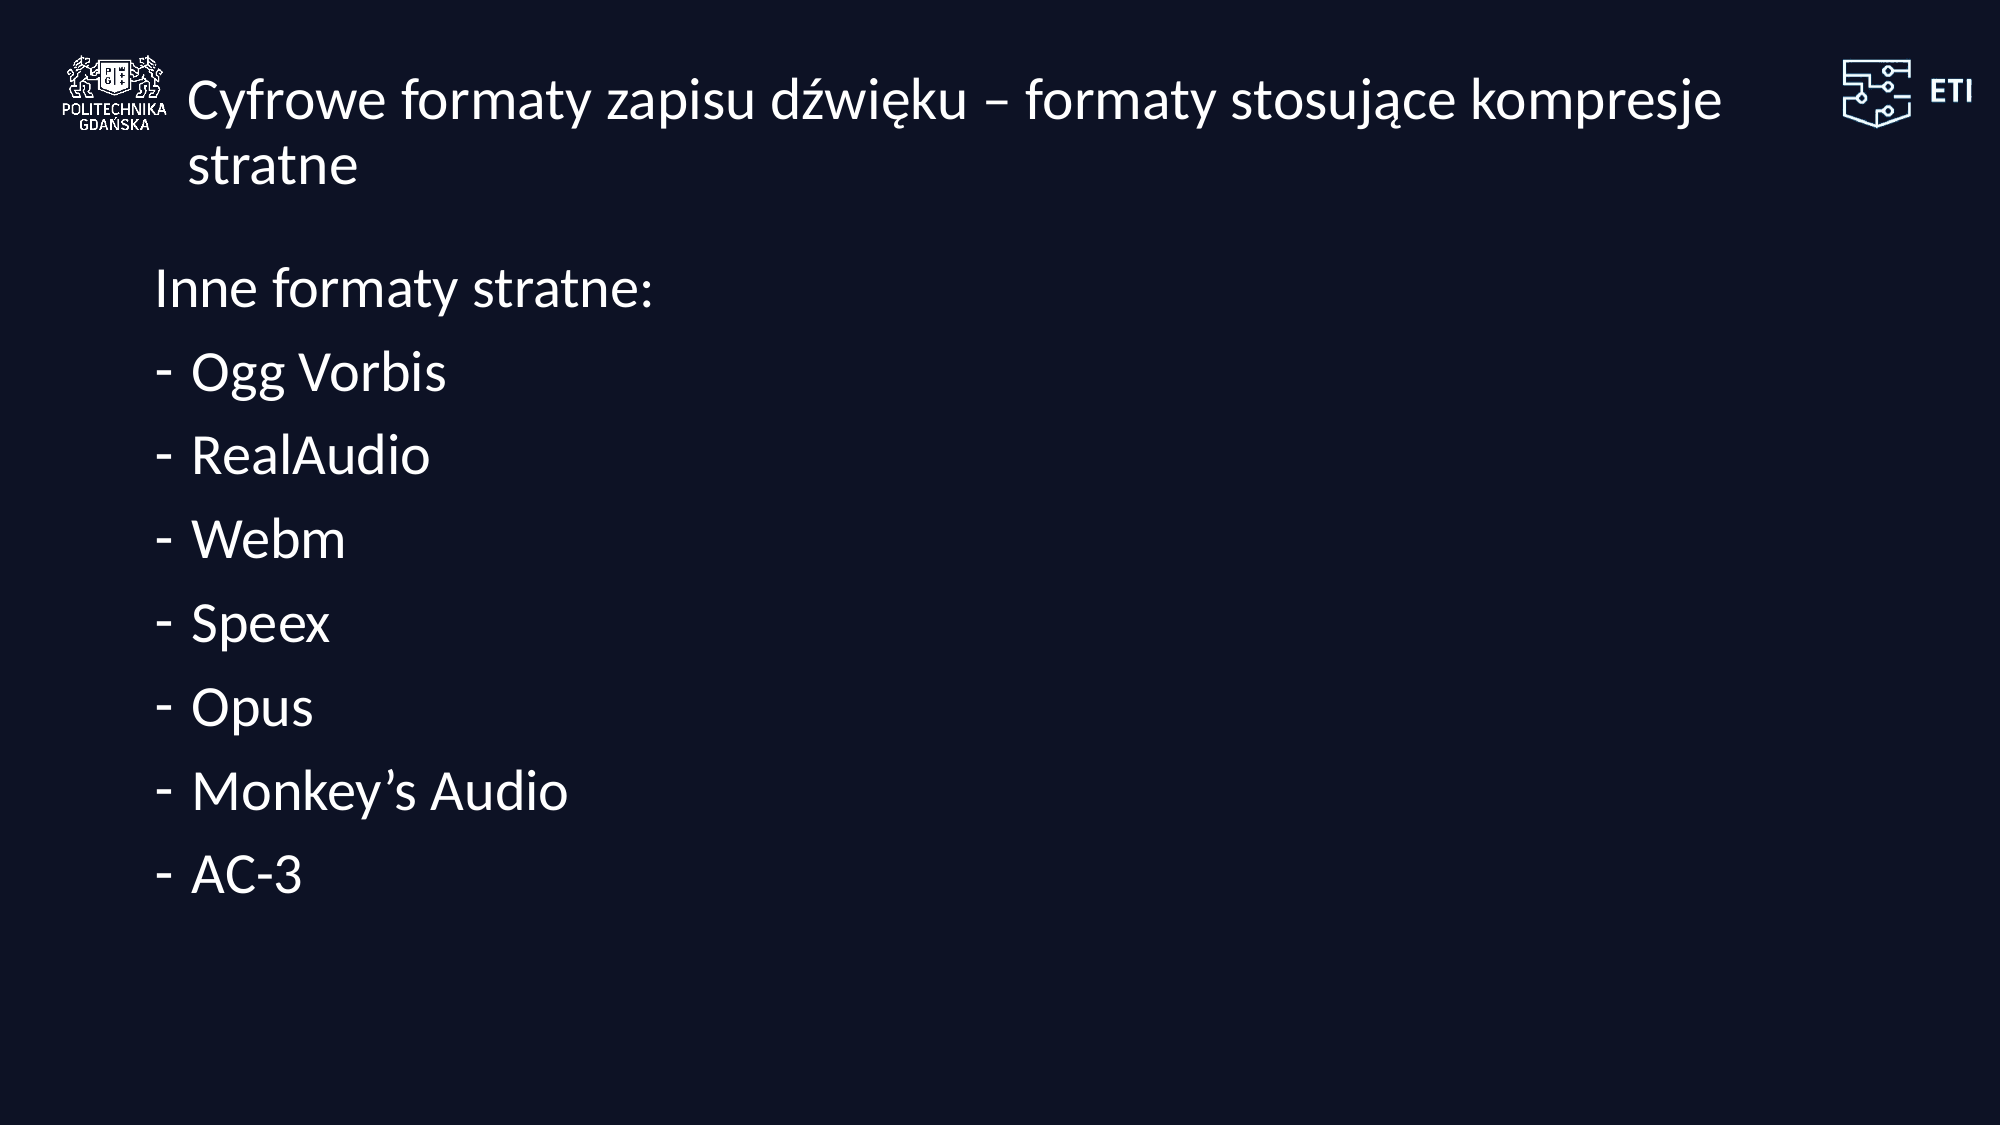

# Cyfrowe formaty zapisu dźwięku – formaty stosujące kompresje stratne
Inne formaty stratne:
Ogg Vorbis
RealAudio
Webm
Speex
Opus
Monkey’s Audio
AC-3